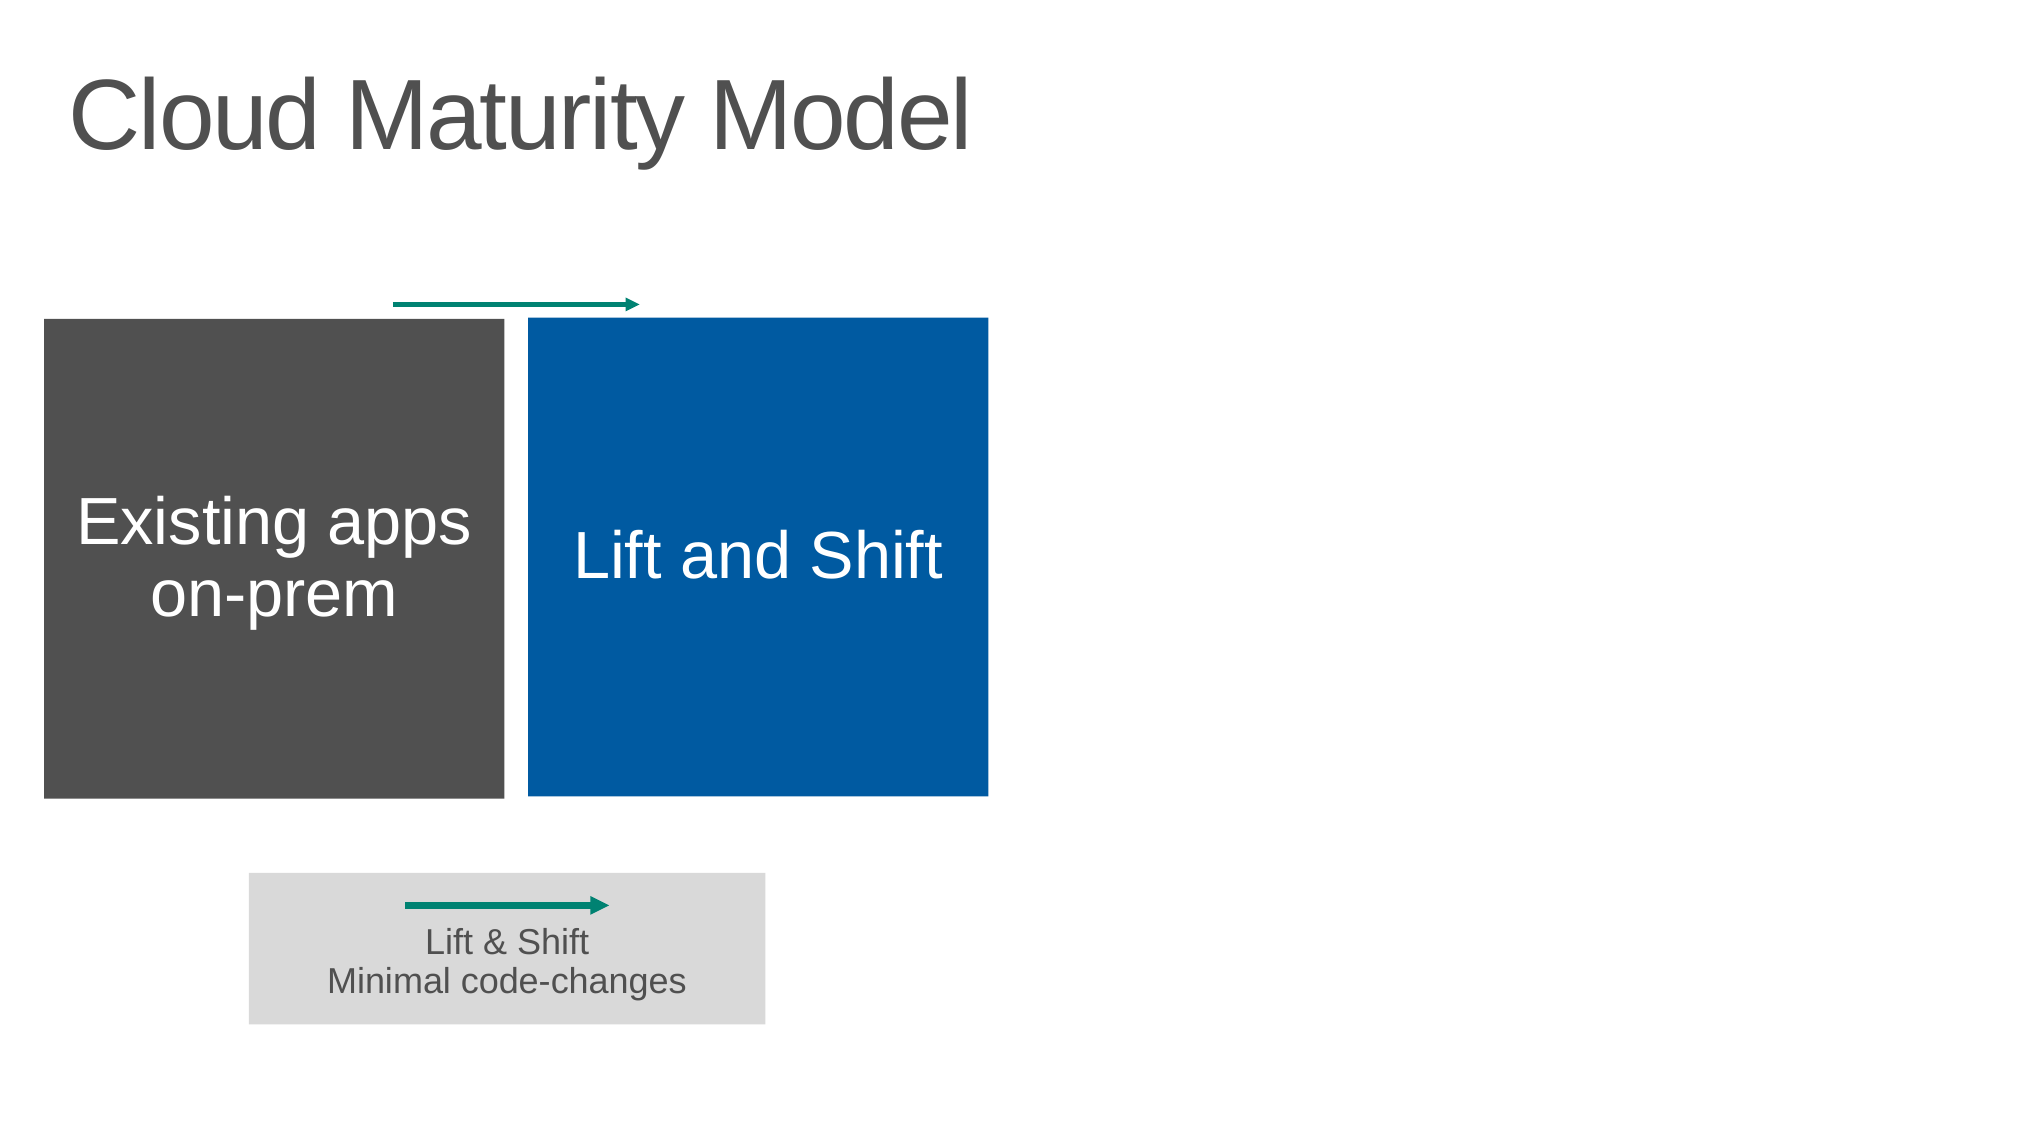

# Cloud Maturity Model

Existing apps
on-prem

Lift and Shift

Lift & Shift
Minimal code-changes